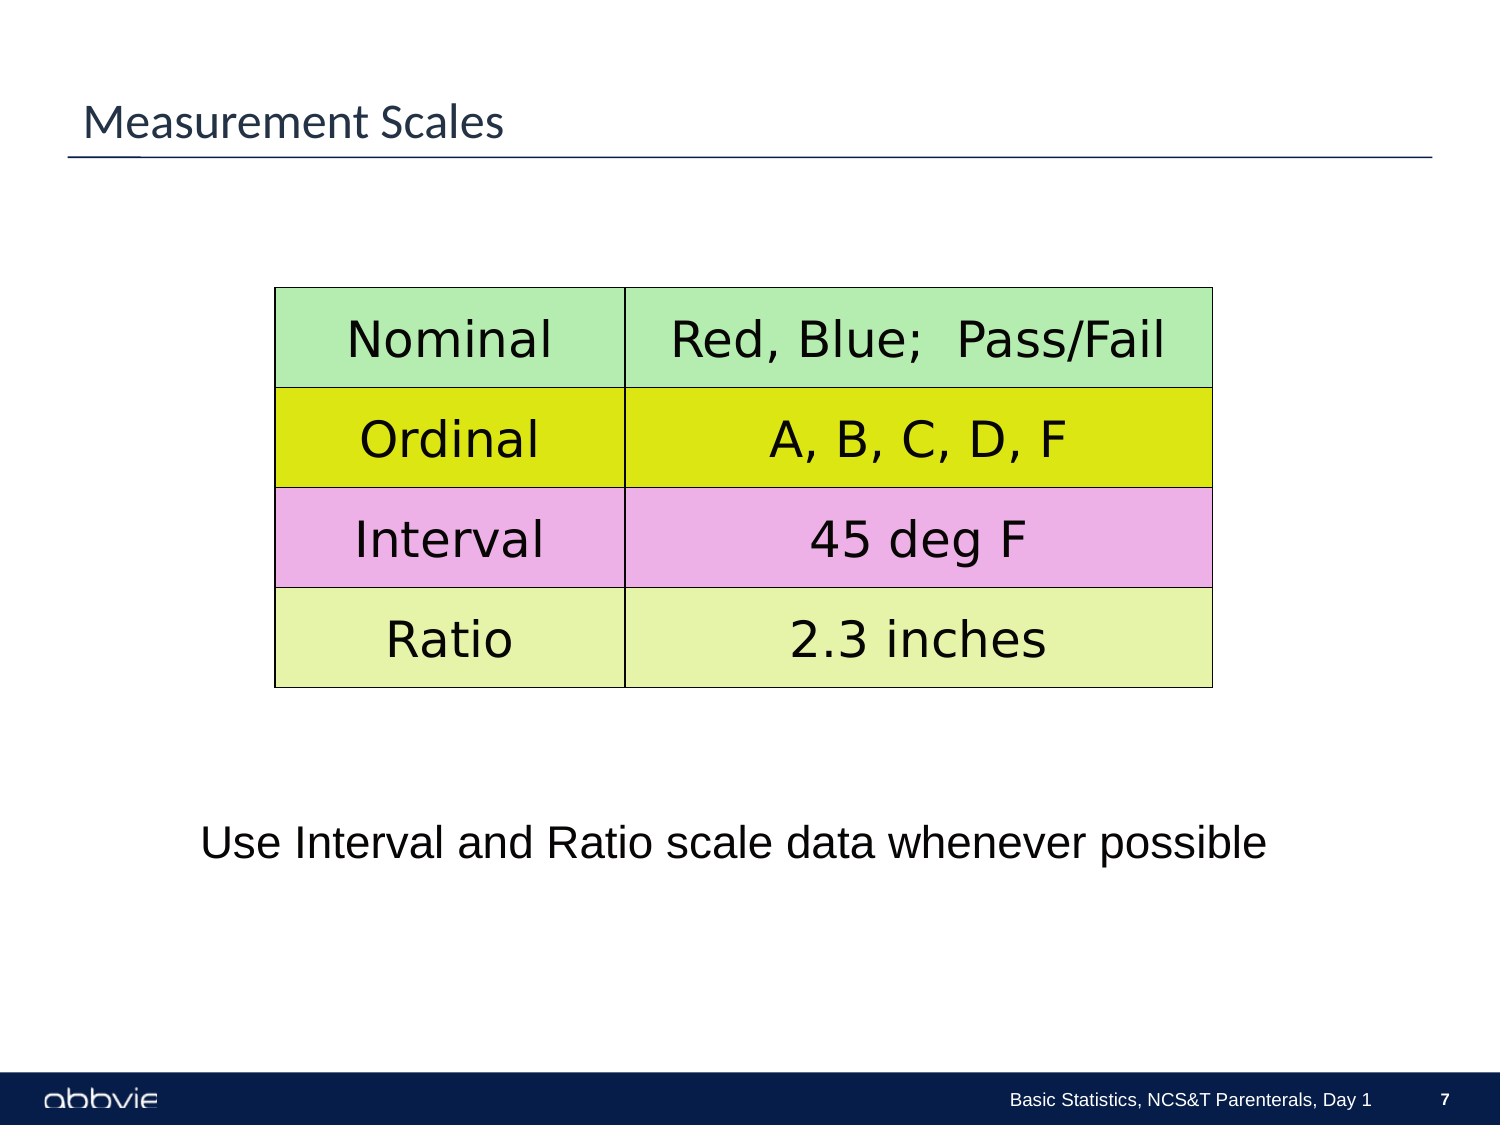

# Measurement Scales
Nominal
Red, Blue;  Pass/Fail
Ordinal
A, B, C, D, F
Interval
45 deg F
Ratio
2.3 inches
Use Interval and Ratio scale data whenever possible
Basic Statistics, NCS&T Parenterals, Day 1
7